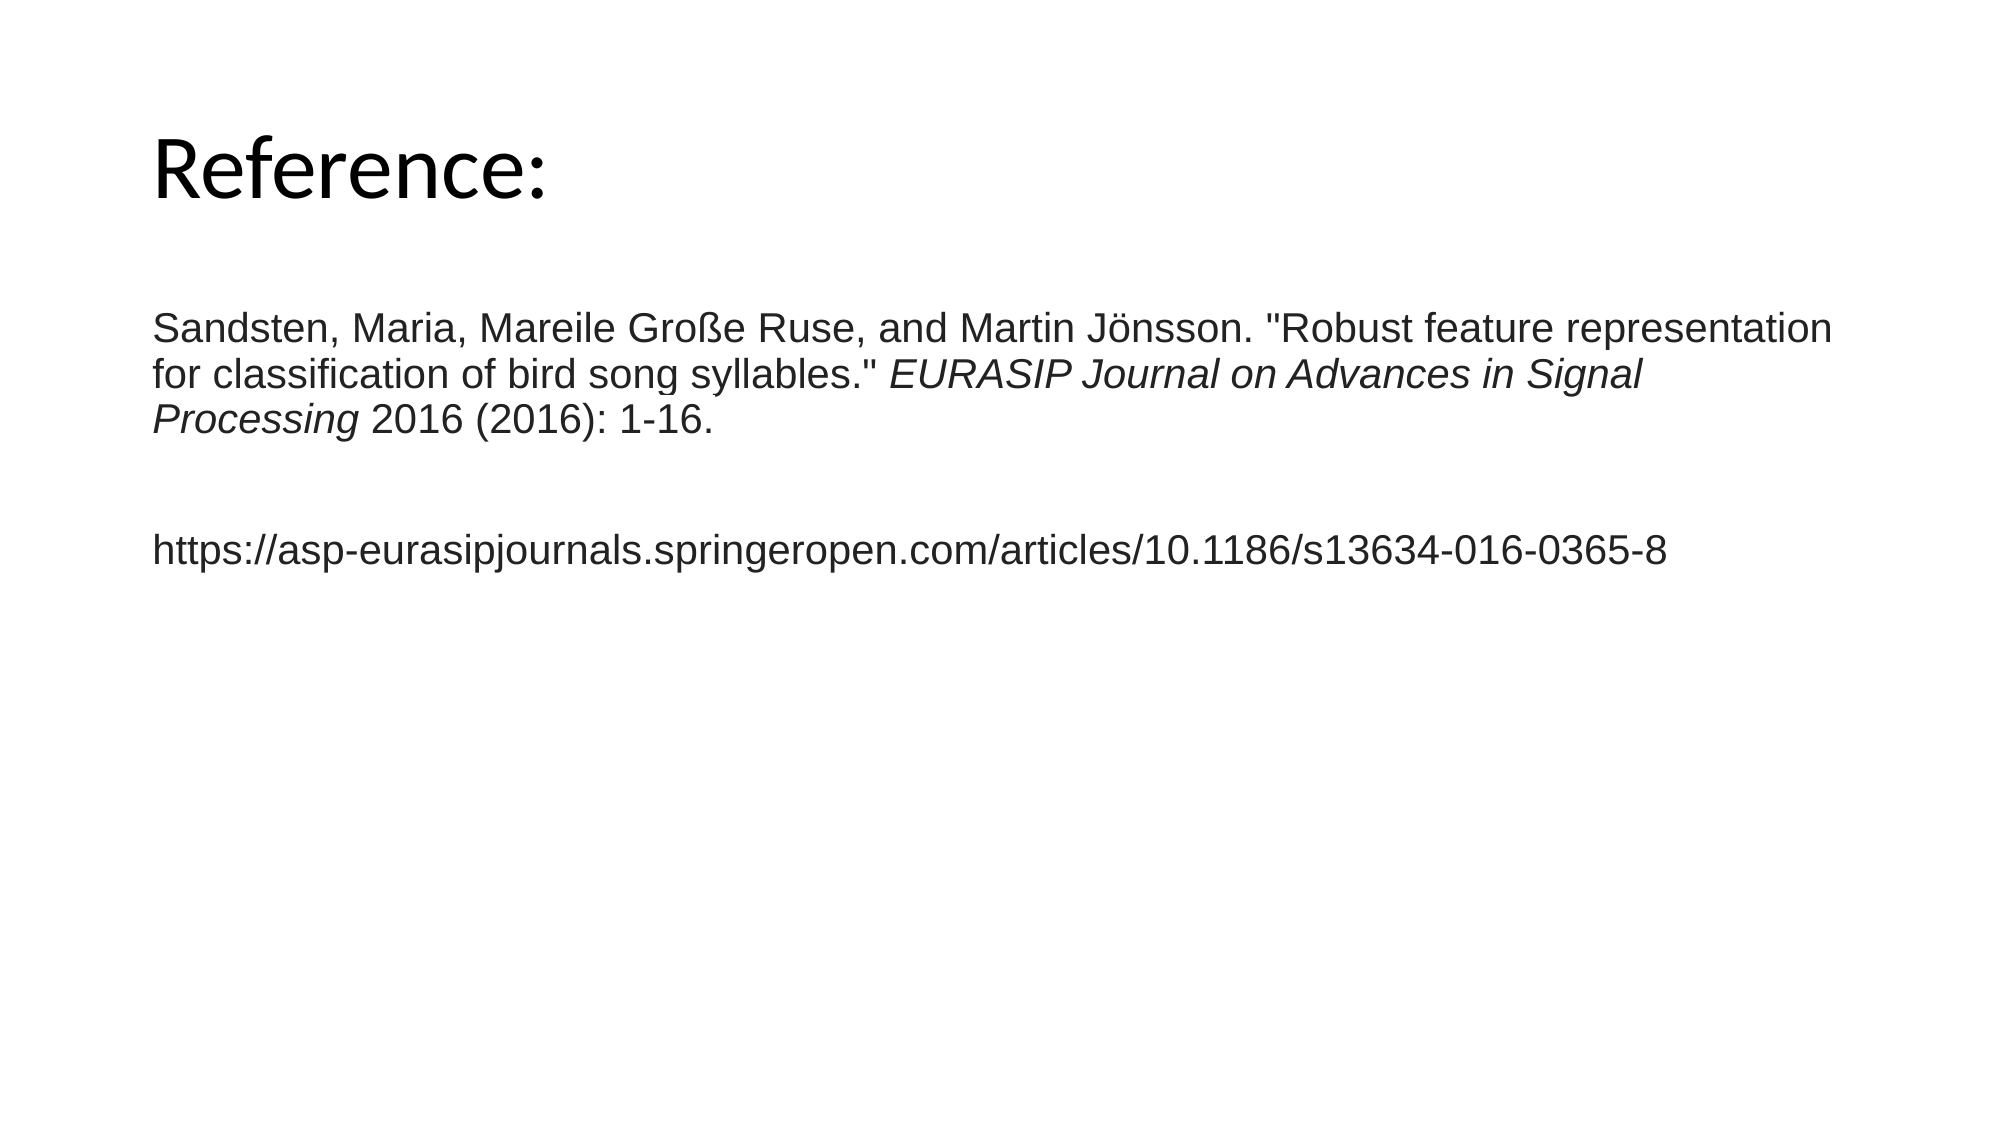

# Reference:
Sandsten, Maria, Mareile Große Ruse, and Martin Jönsson. "Robust feature representation for classification of bird song syllables." EURASIP Journal on Advances in Signal Processing 2016 (2016): 1-16.

https://asp-eurasipjournals.springeropen.com/articles/10.1186/s13634-016-0365-8